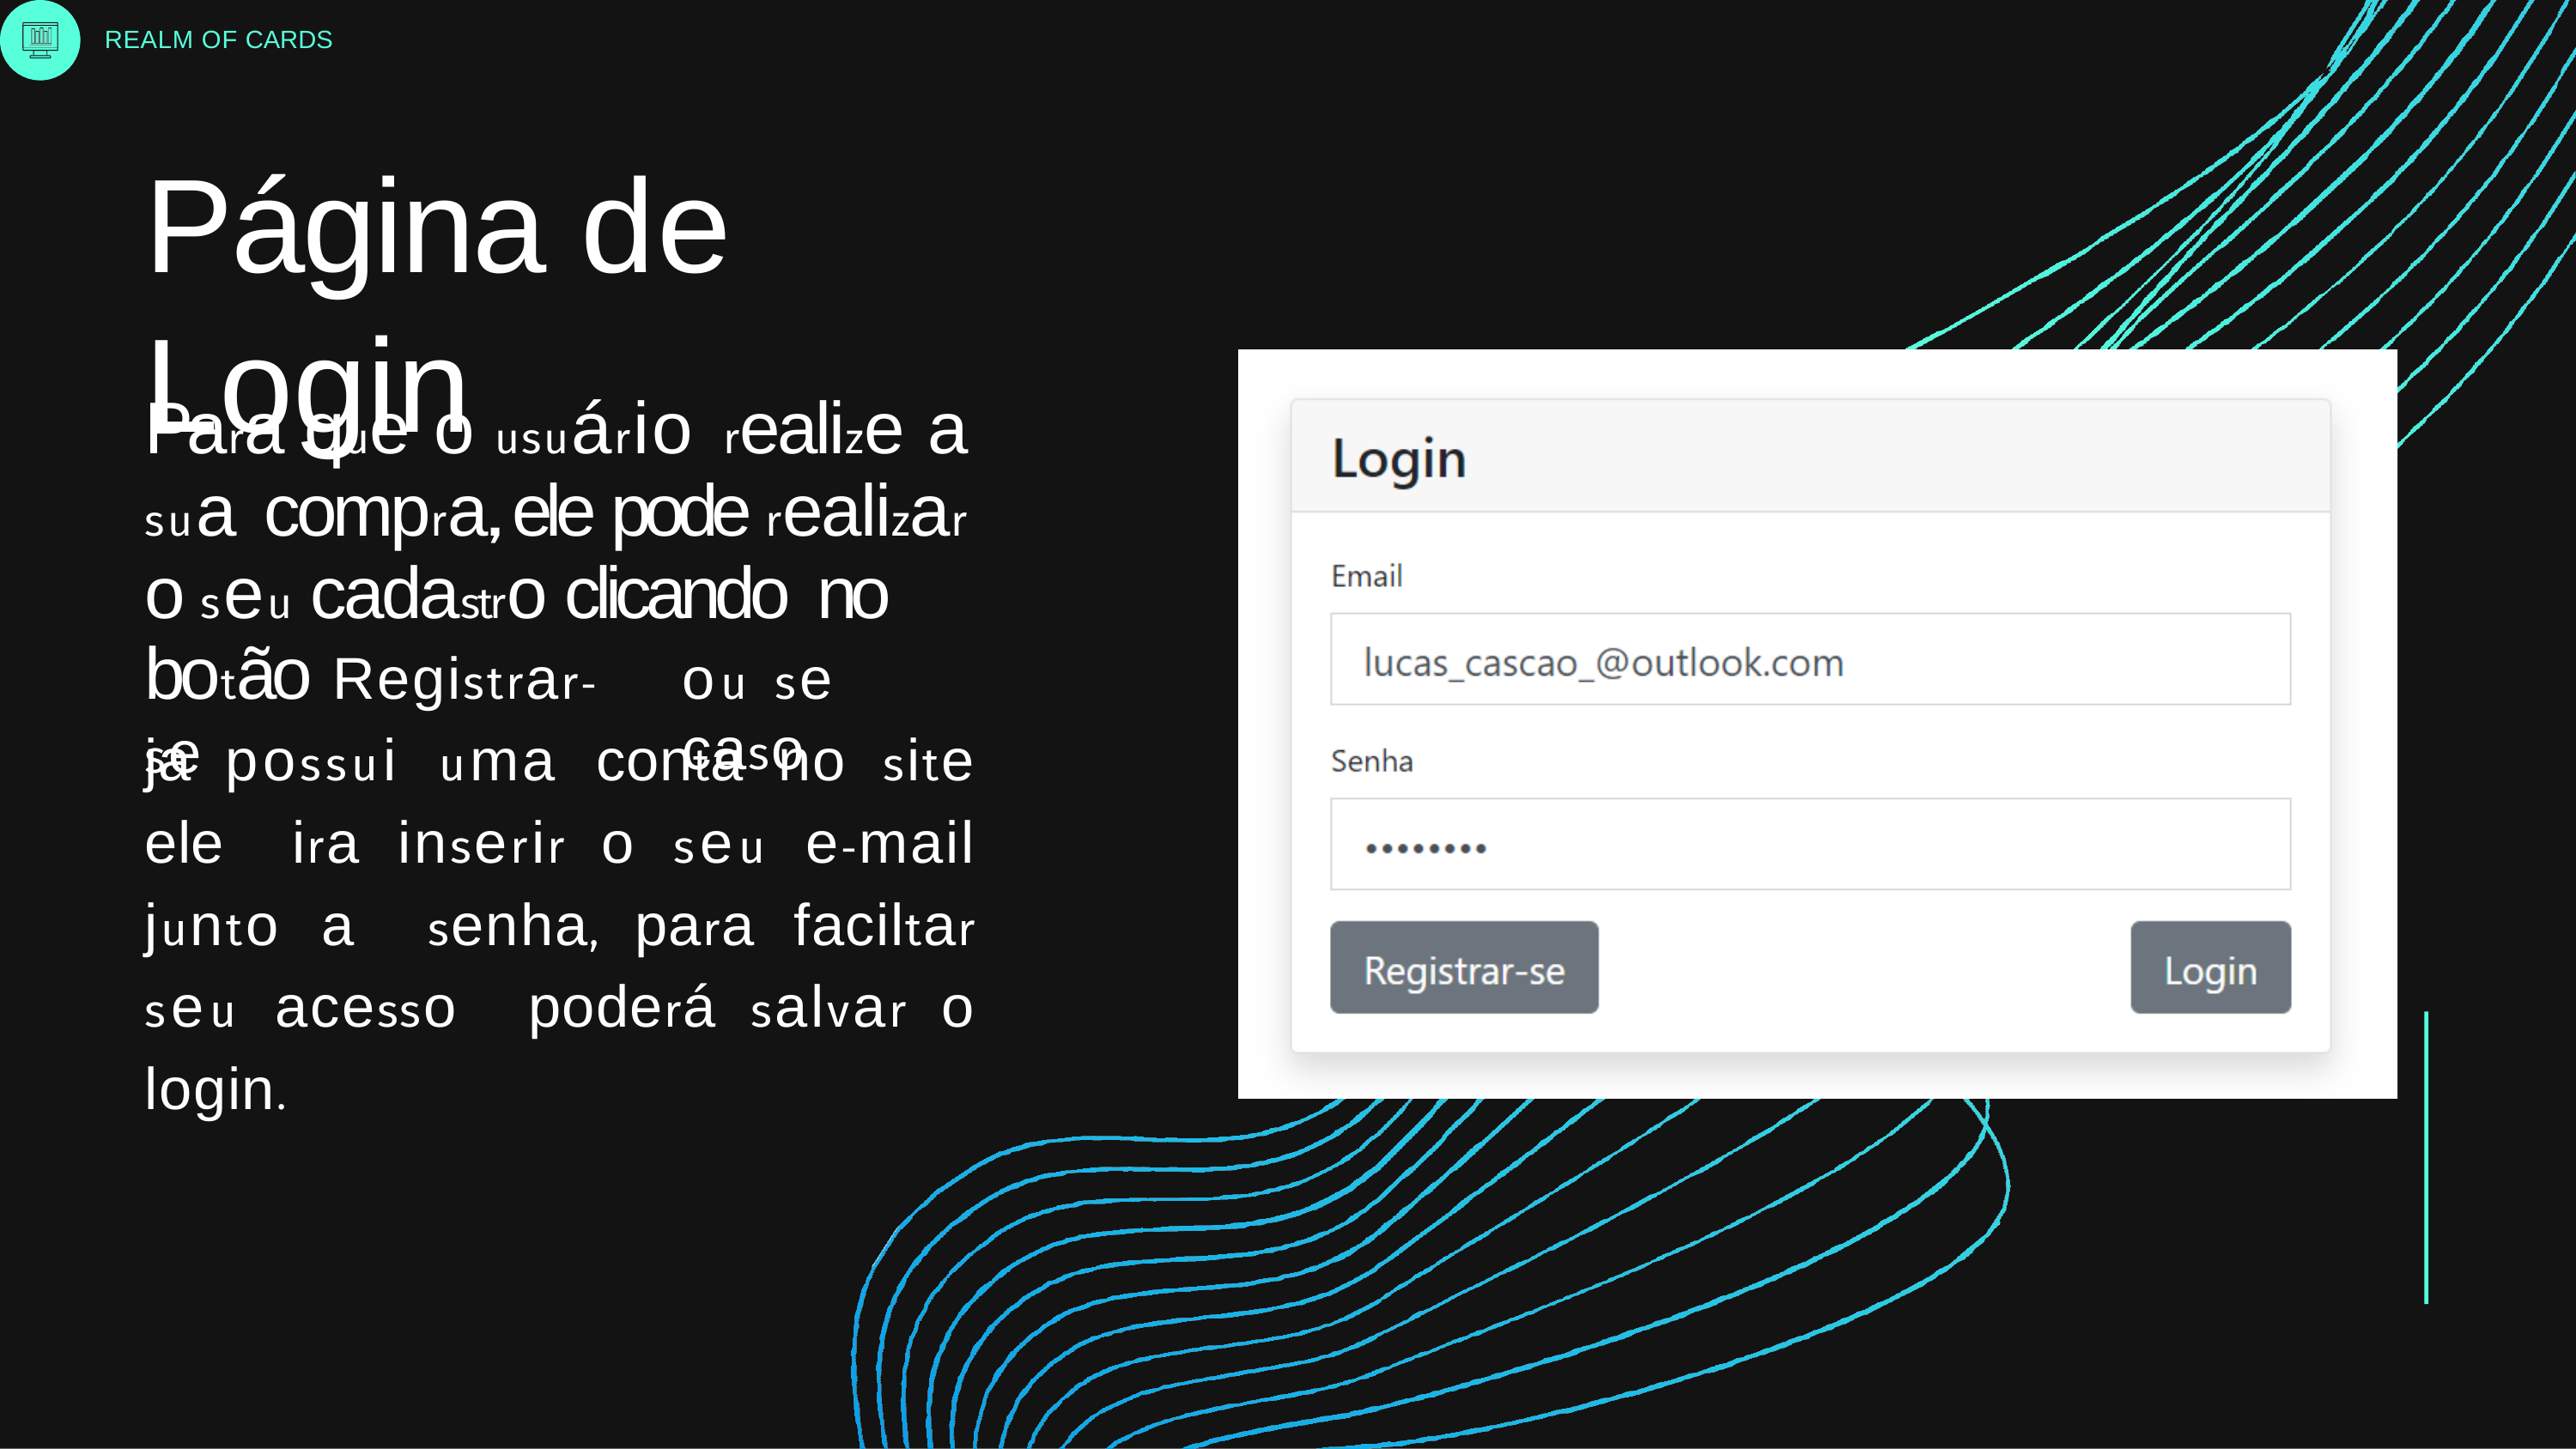

REALM OF CARDS
# Página de Login
Para que o usuário realize a  sua compra, ele pode realizar  o seu cadastro clicando no
botão Registrar-se
ou	se caso
ja possui uma conta no site ele  ira inserir o seu e-mail junto a  senha, para faciltar seu acesso  poderá salvar o login.